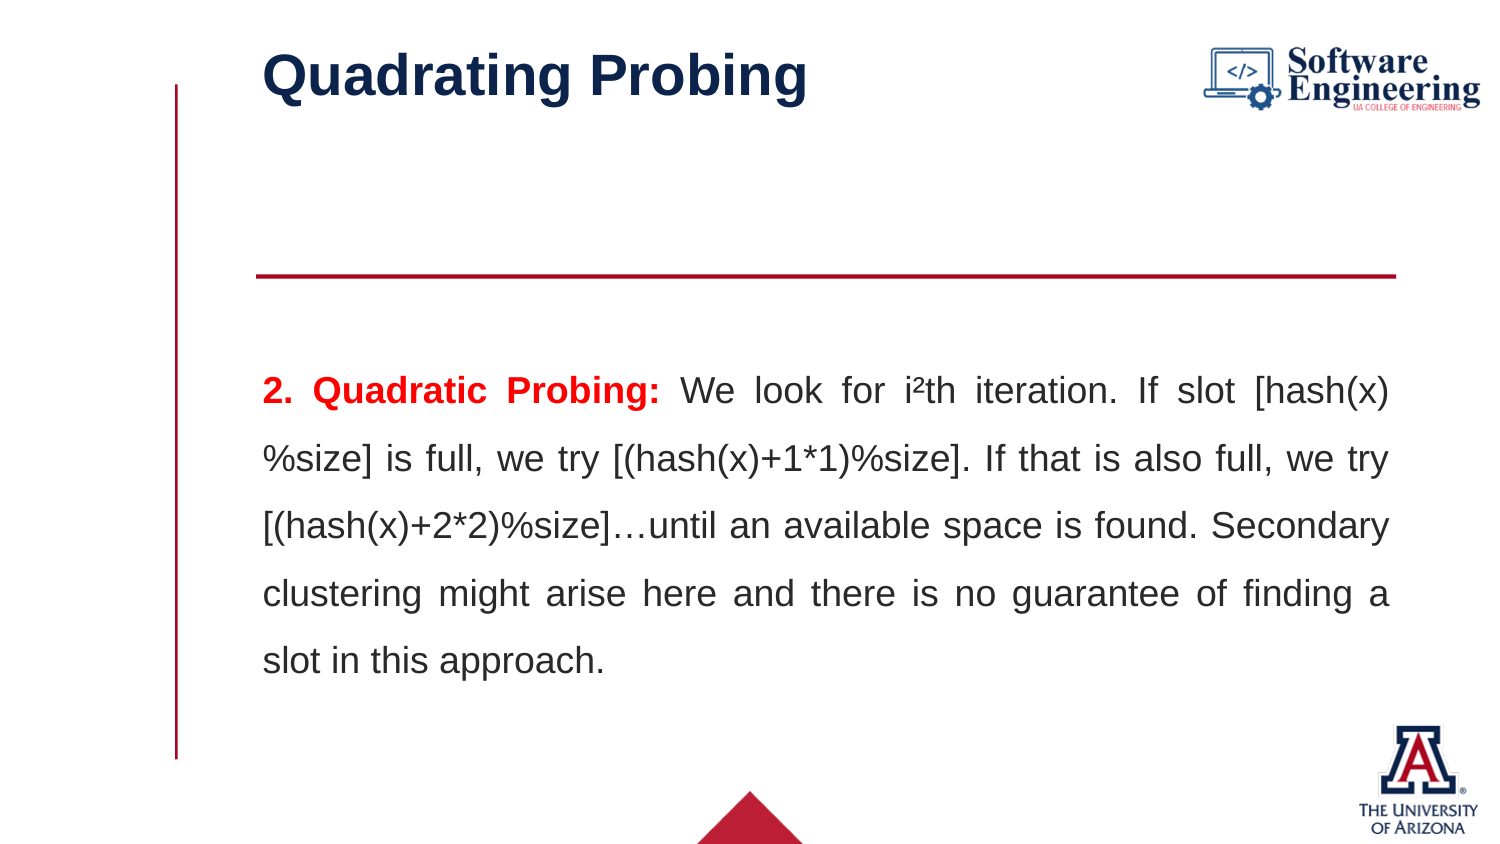

# Quadrating Probing

2. Quadratic Probing: We look for i²th iteration. If slot [hash(x)%size] is full, we try [(hash(x)+1*1)%size]. If that is also full, we try [(hash(x)+2*2)%size]…until an available space is found. Secondary clustering might arise here and there is no guarantee of finding a slot in this approach.